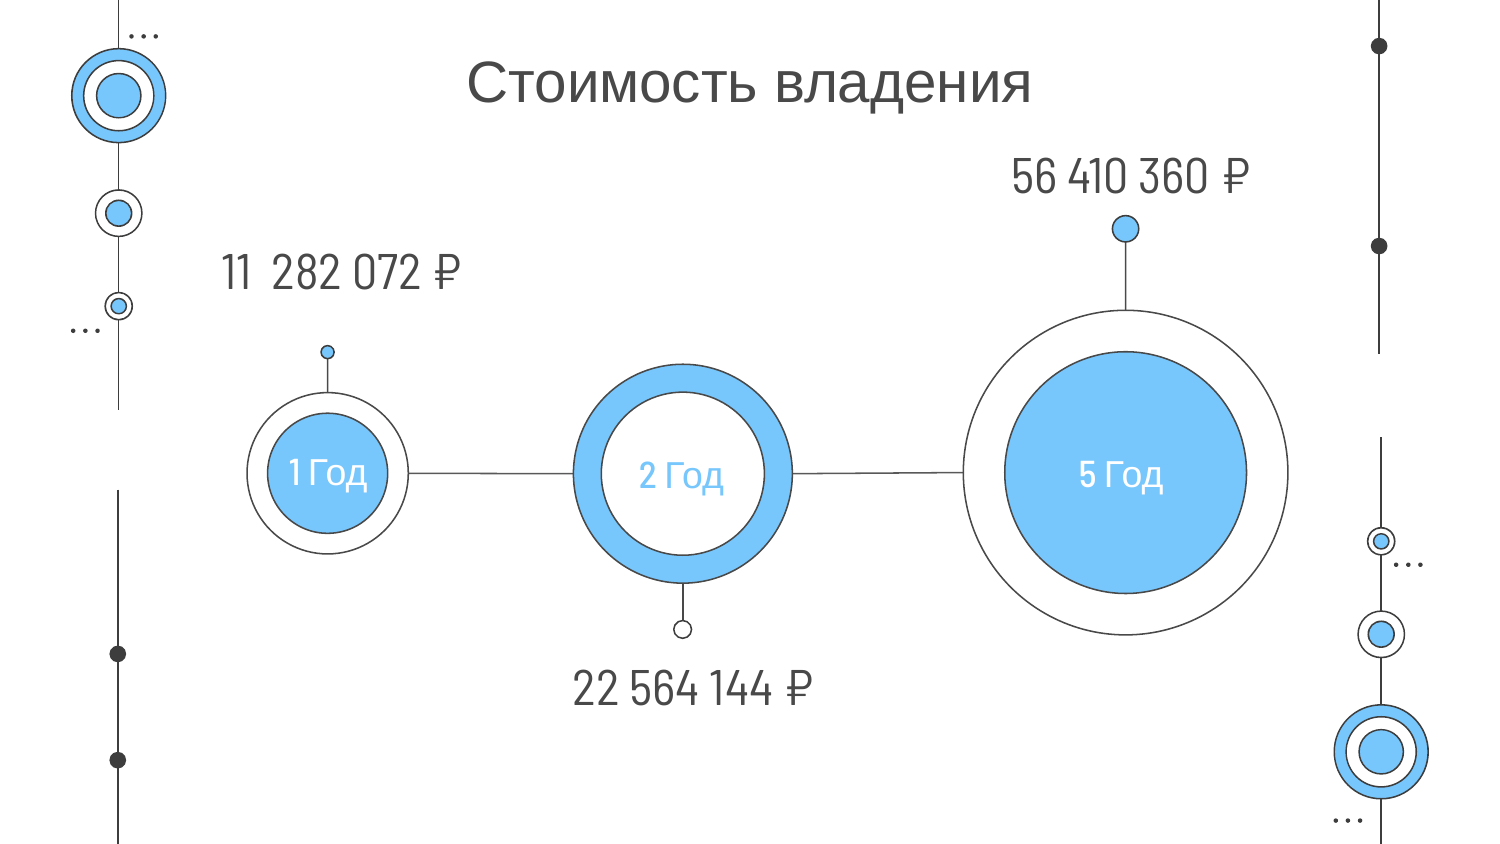

# Стоимость владения
56 410 360 ₽

5 Год
11  282 072 ₽

2 Год

1 Год
22 564 144 ₽